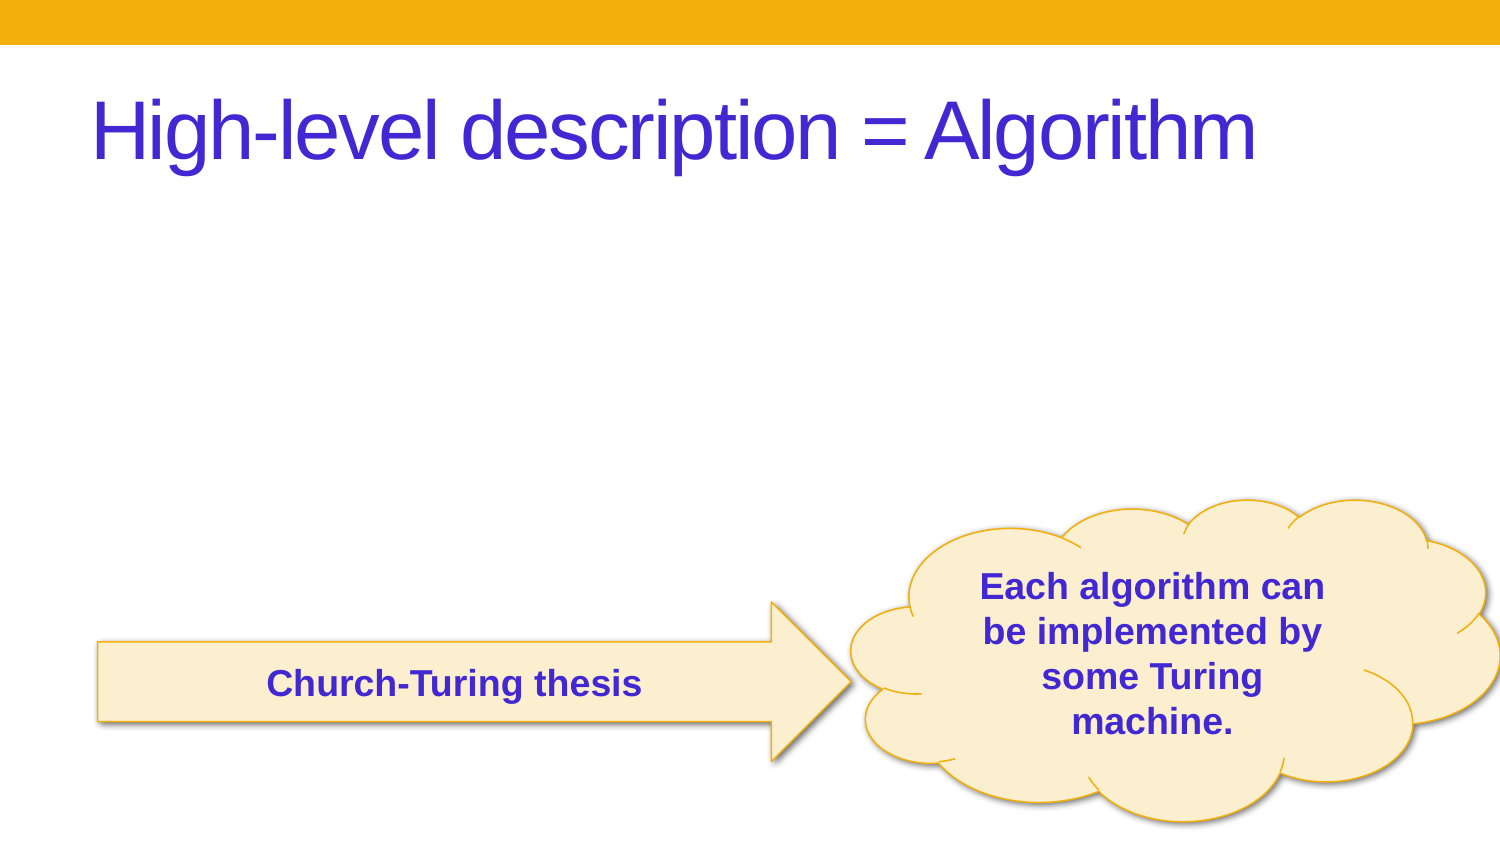

# High-level description = Algorithm
Each algorithm can be implemented by some Turing machine.
Church-Turing thesis